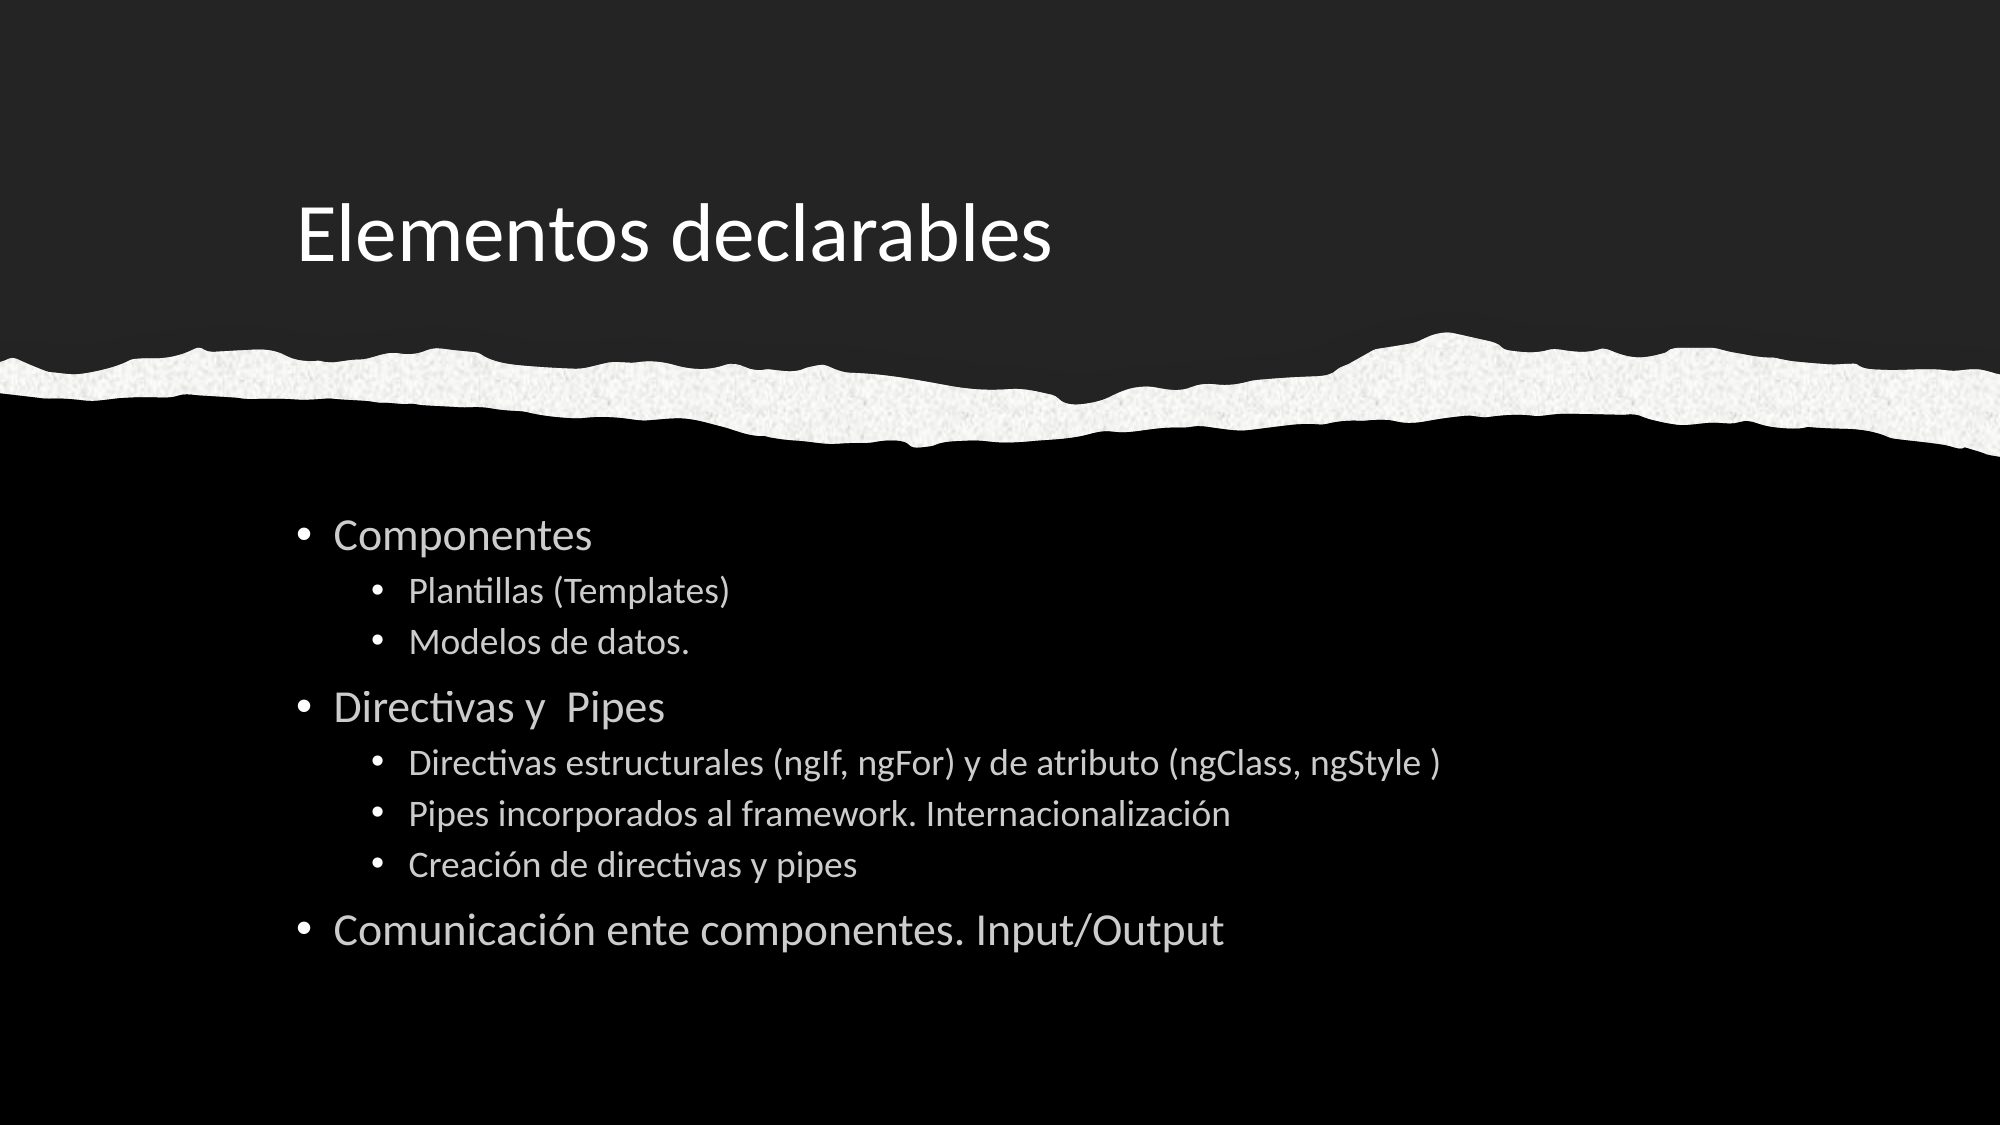

# Elementos declarables

Componentes
Plantillas (Templates)
Modelos de datos.
Directivas y  Pipes
Directivas estructurales (ngIf, ngFor) y de atributo (ngClass, ngStyle )
Pipes incorporados al framework. Internacionalización
Creación de directivas y pipes
Comunicación ente componentes. Input/Output